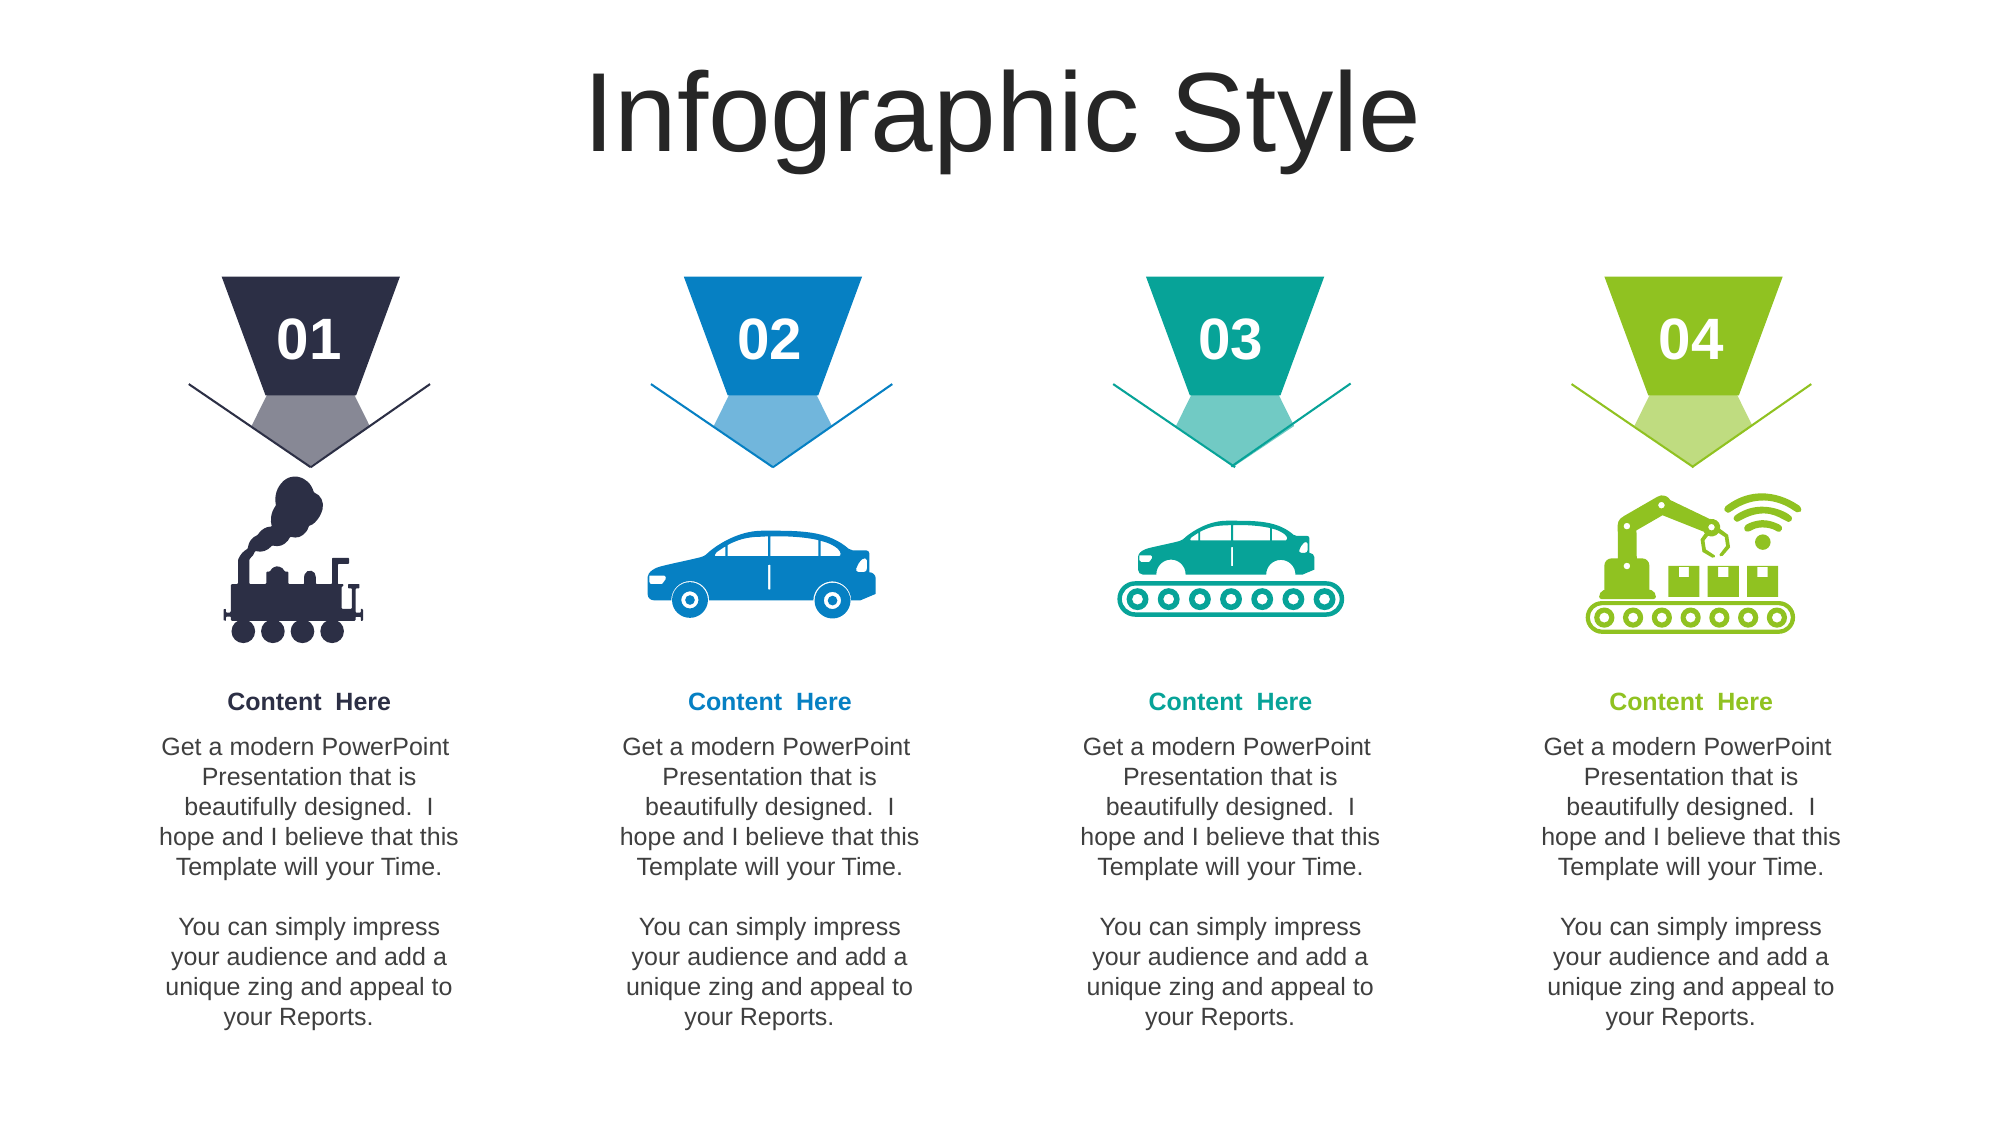

Infographic Style

01
02
03
04

Content  Here
Get a modern PowerPoint  Presentation that is beautifully designed.  I hope and I believe that this Template will your Time.

You can simply impress your audience and add a unique zing and appeal to your Reports.
Content  Here
Get a modern PowerPoint  Presentation that is beautifully designed.  I hope and I believe that this Template will your Time.

You can simply impress your audience and add a unique zing and appeal to your Reports.
Content  Here
Get a modern PowerPoint  Presentation that is beautifully designed.  I hope and I believe that this Template will your Time.

You can simply impress your audience and add a unique zing and appeal to your Reports.
Content  Here
Get a modern PowerPoint  Presentation that is beautifully designed.  I hope and I believe that this Template will your Time.

You can simply impress your audience and add a unique zing and appeal to your Reports.